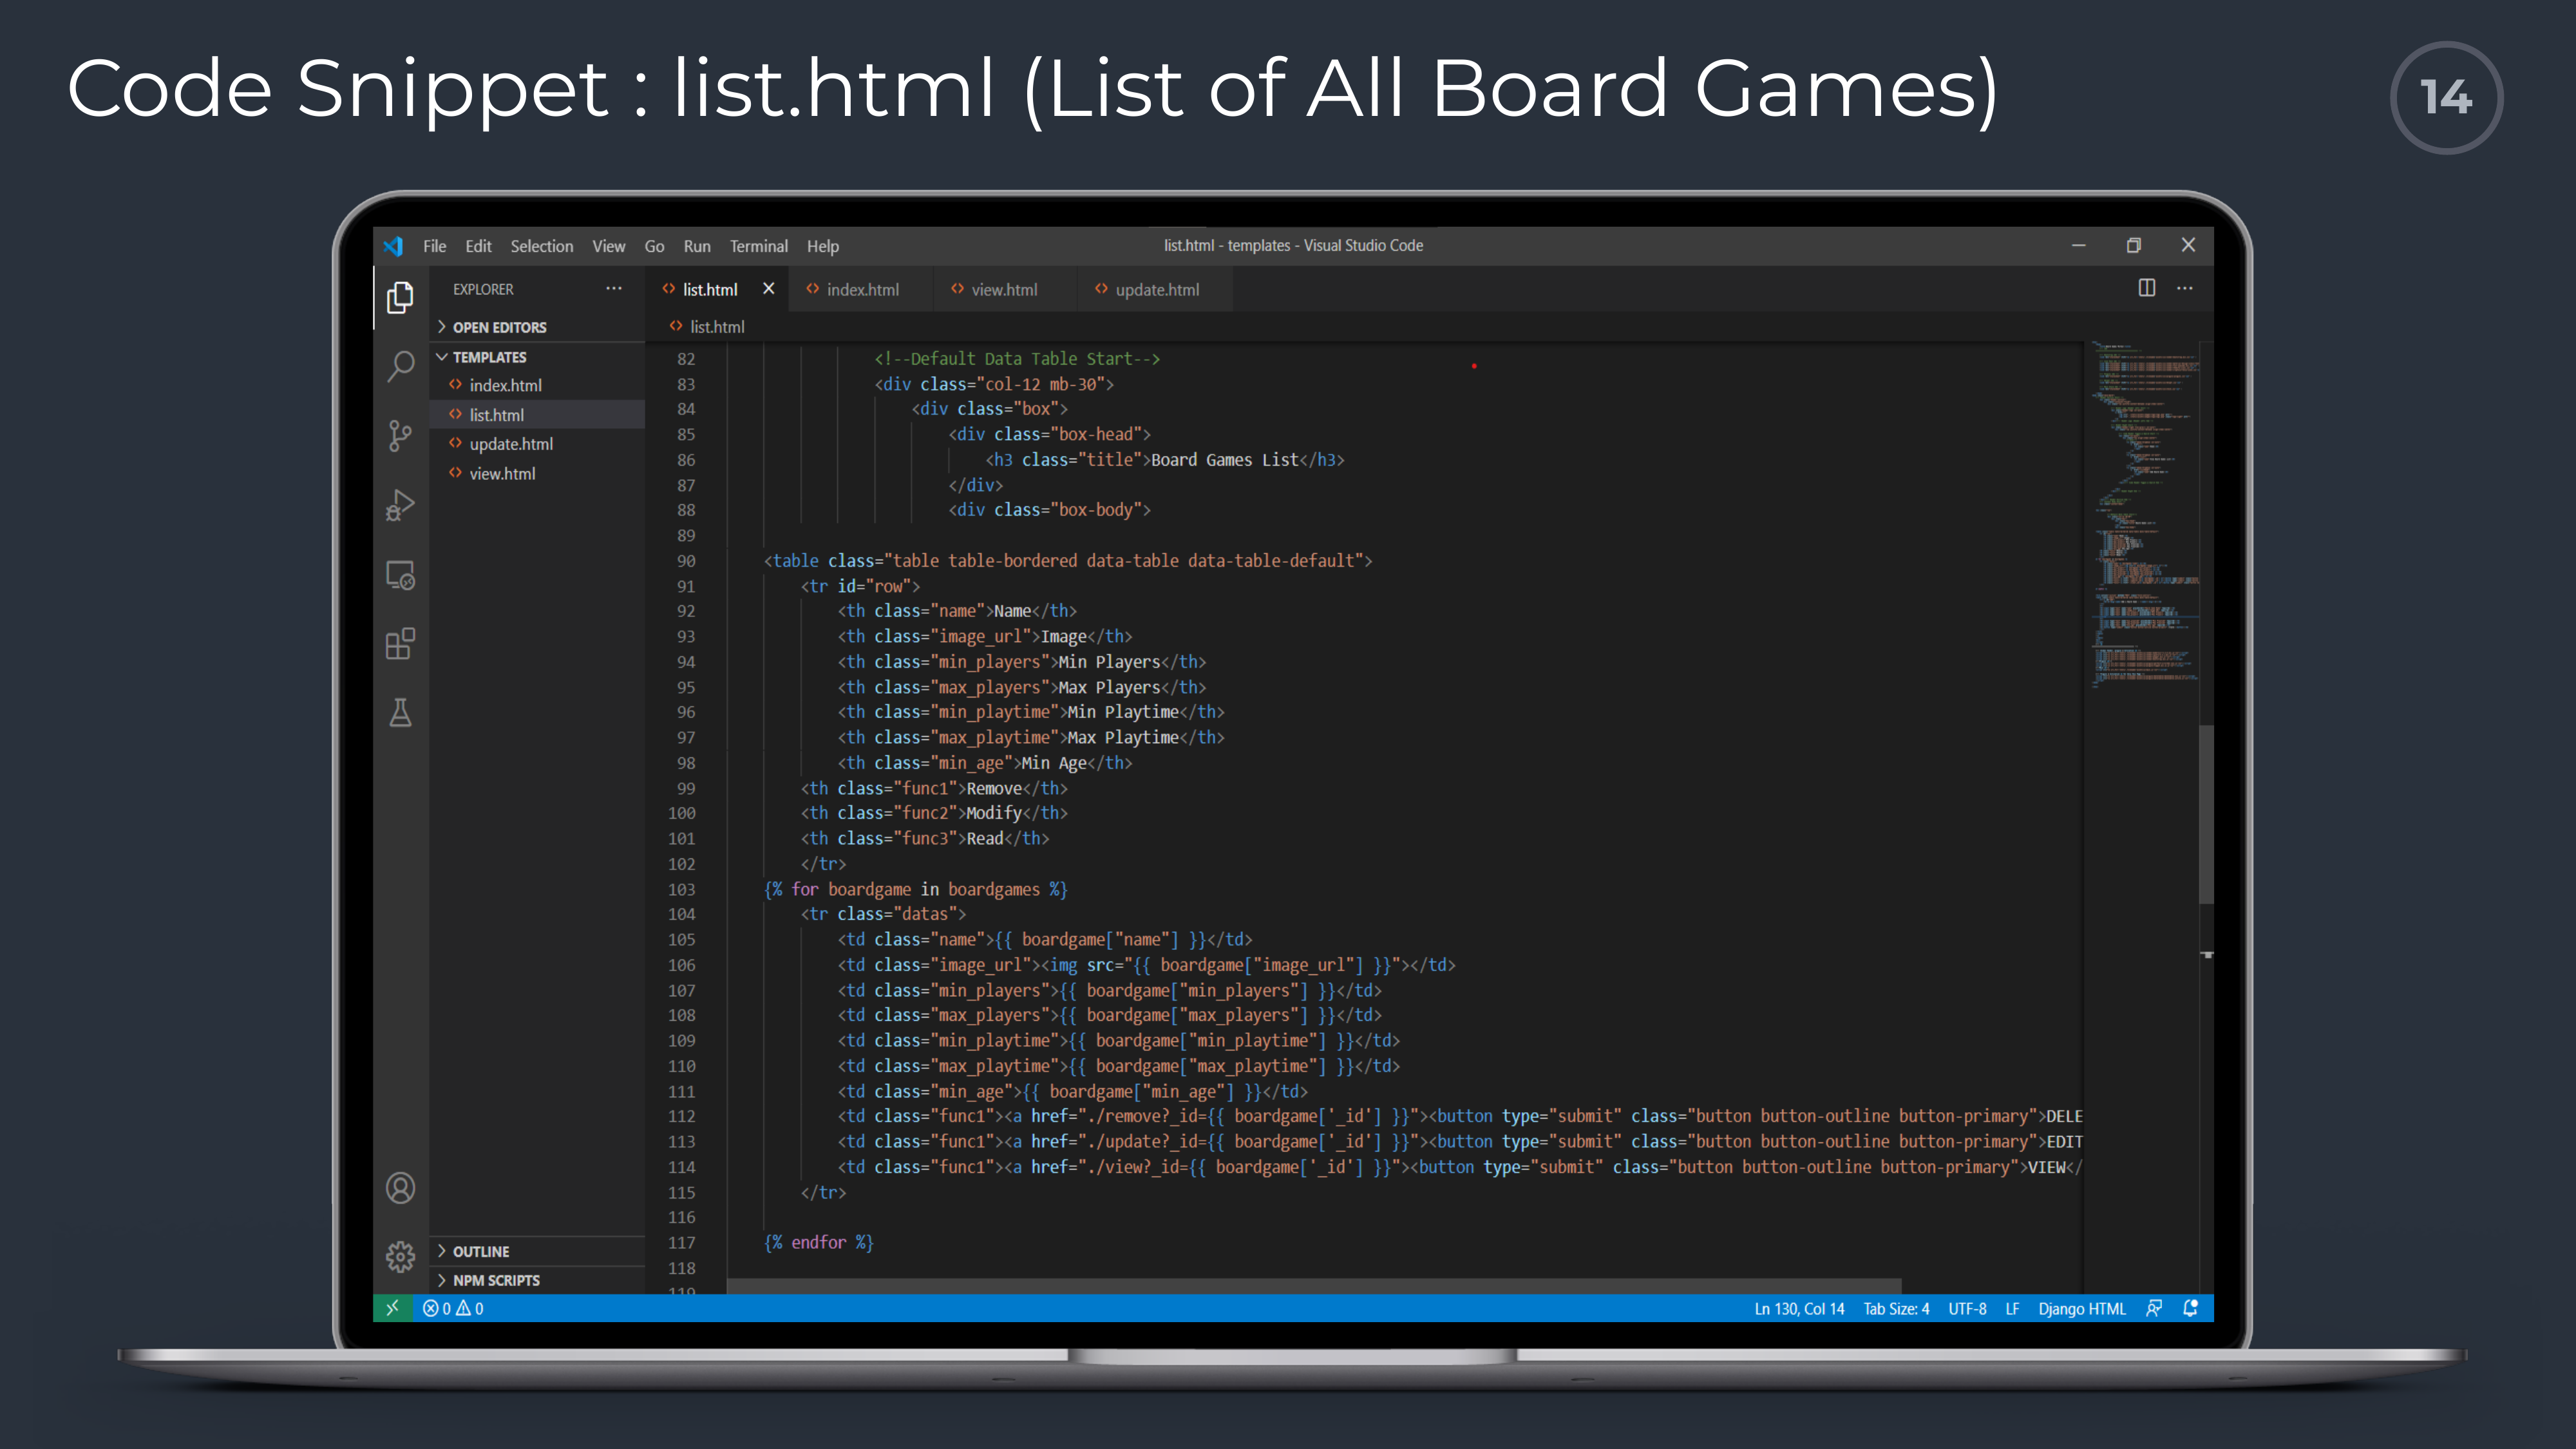

Code Snippet : list.html (List of All Board Games)
14